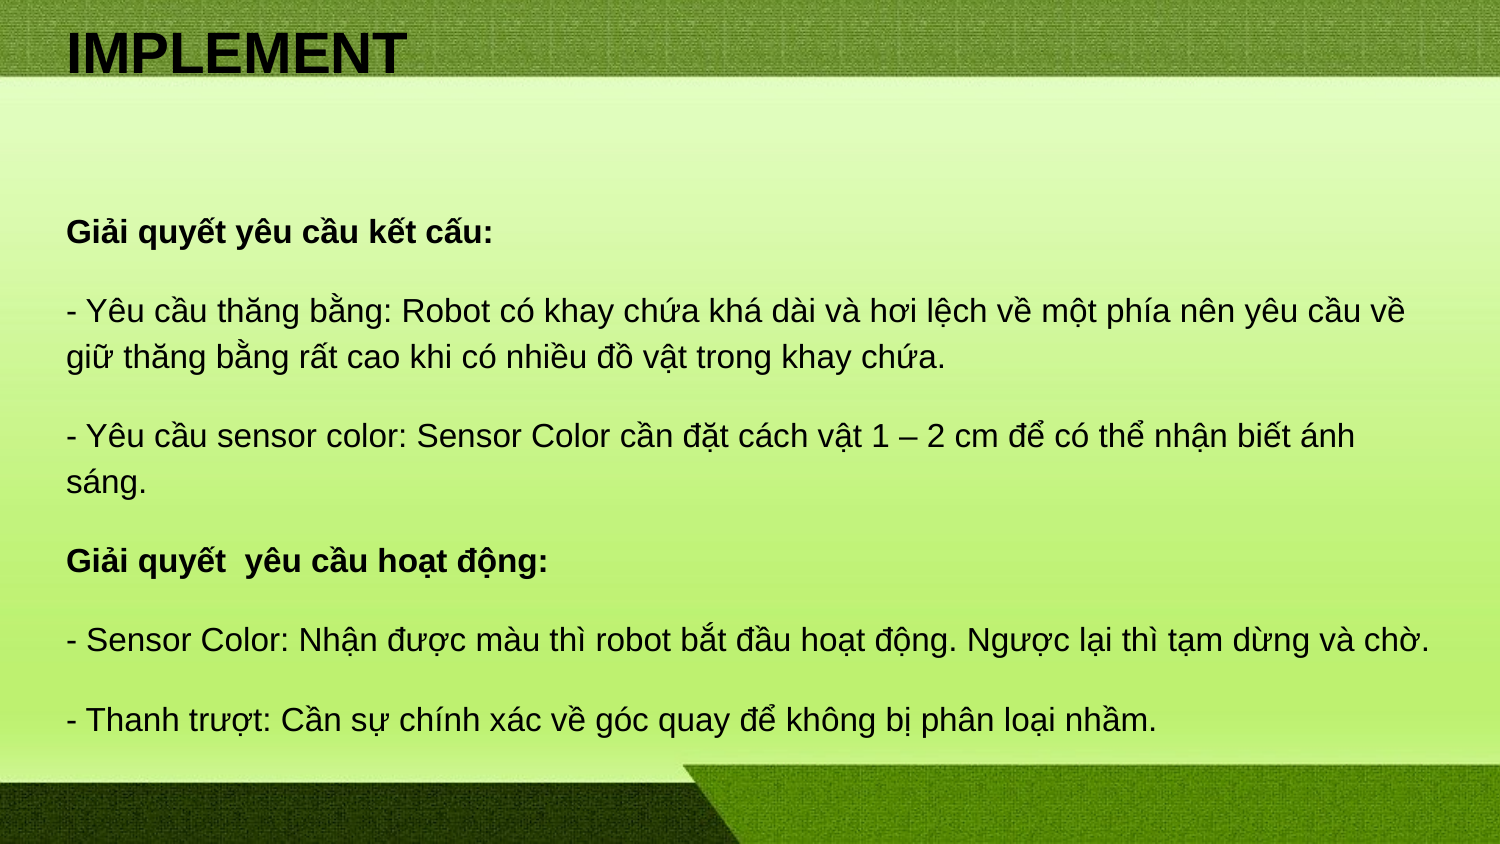

# IMPLEMENT
Giải quyết yêu cầu kết cấu:
- Yêu cầu thăng bằng: Robot có khay chứa khá dài và hơi lệch về một phía nên yêu cầu về giữ thăng bằng rất cao khi có nhiều đồ vật trong khay chứa.
- Yêu cầu sensor color: Sensor Color cần đặt cách vật 1 – 2 cm để có thể nhận biết ánh sáng.
Giải quyết  yêu cầu hoạt động:
- Sensor Color: Nhận được màu thì robot bắt đầu hoạt động. Ngược lại thì tạm dừng và chờ.
- Thanh trượt: Cần sự chính xác về góc quay để không bị phân loại nhầm.